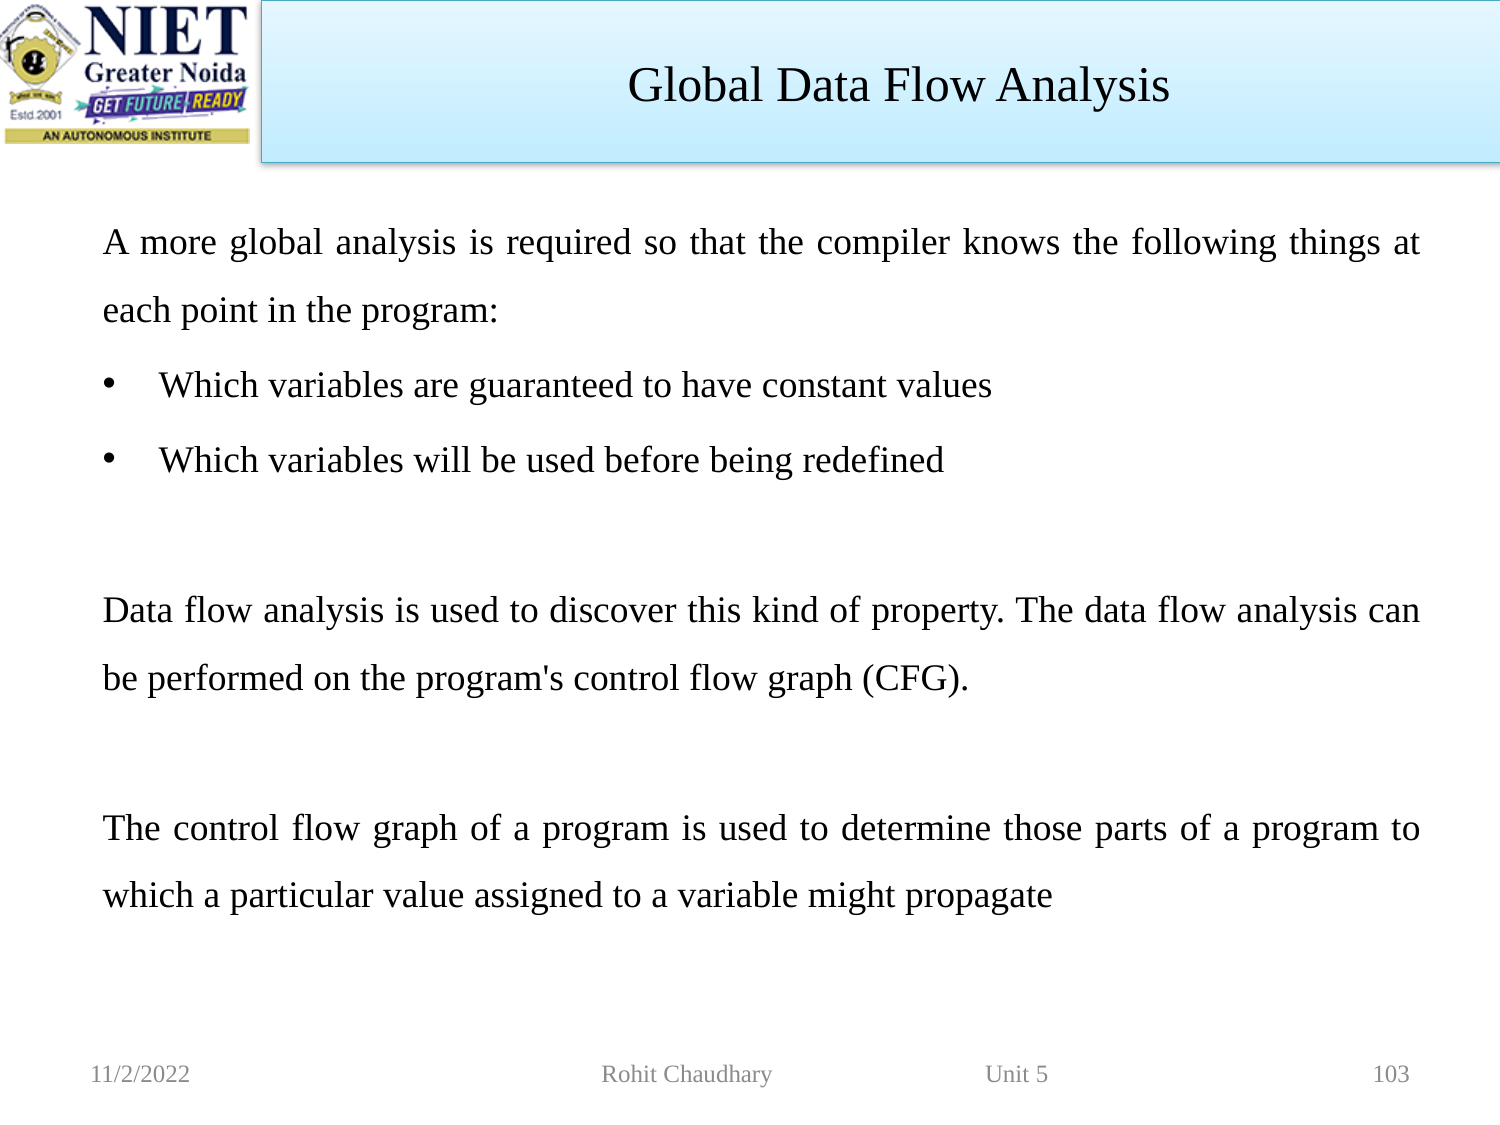

Global Data Flow Analysis
A more global analysis is required so that the compiler knows the following things at each point in the program:
Which variables are guaranteed to have constant values
Which variables will be used before being redefined

Data flow analysis is used to discover this kind of property. The data flow analysis can be performed on the program's control flow graph (CFG).

The control flow graph of a program is used to determine those parts of a program to which a particular value assigned to a variable might propagate

11/2/2022
Rohit Chaudhary                                  Unit 5
103